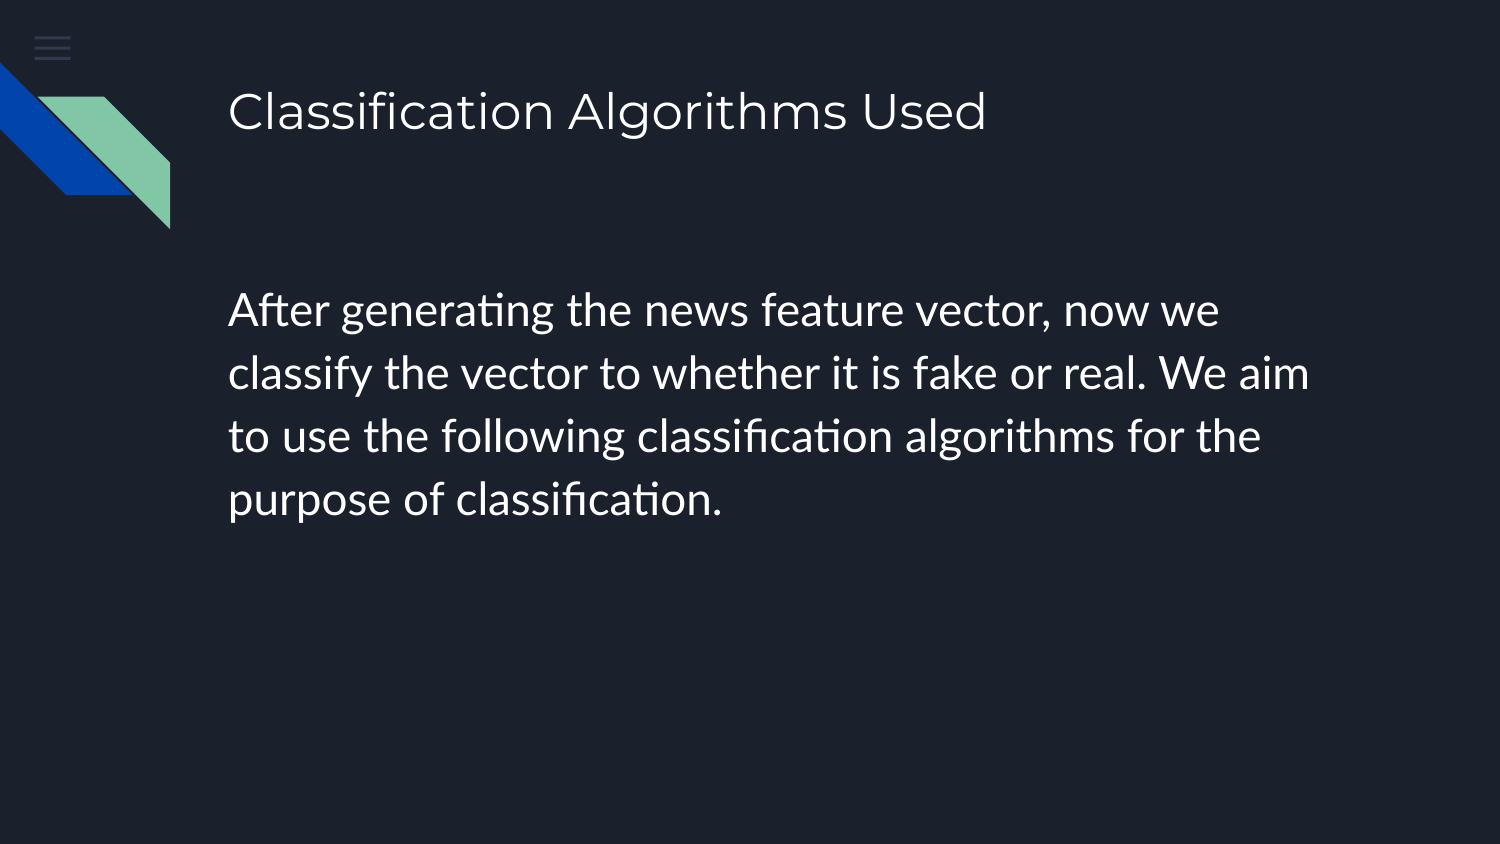

# Classification Algorithms Used
After generating the news feature vector, now we classify the vector to whether it is fake or real. We aim to use the following classiﬁcation algorithms for the purpose of classiﬁcation.